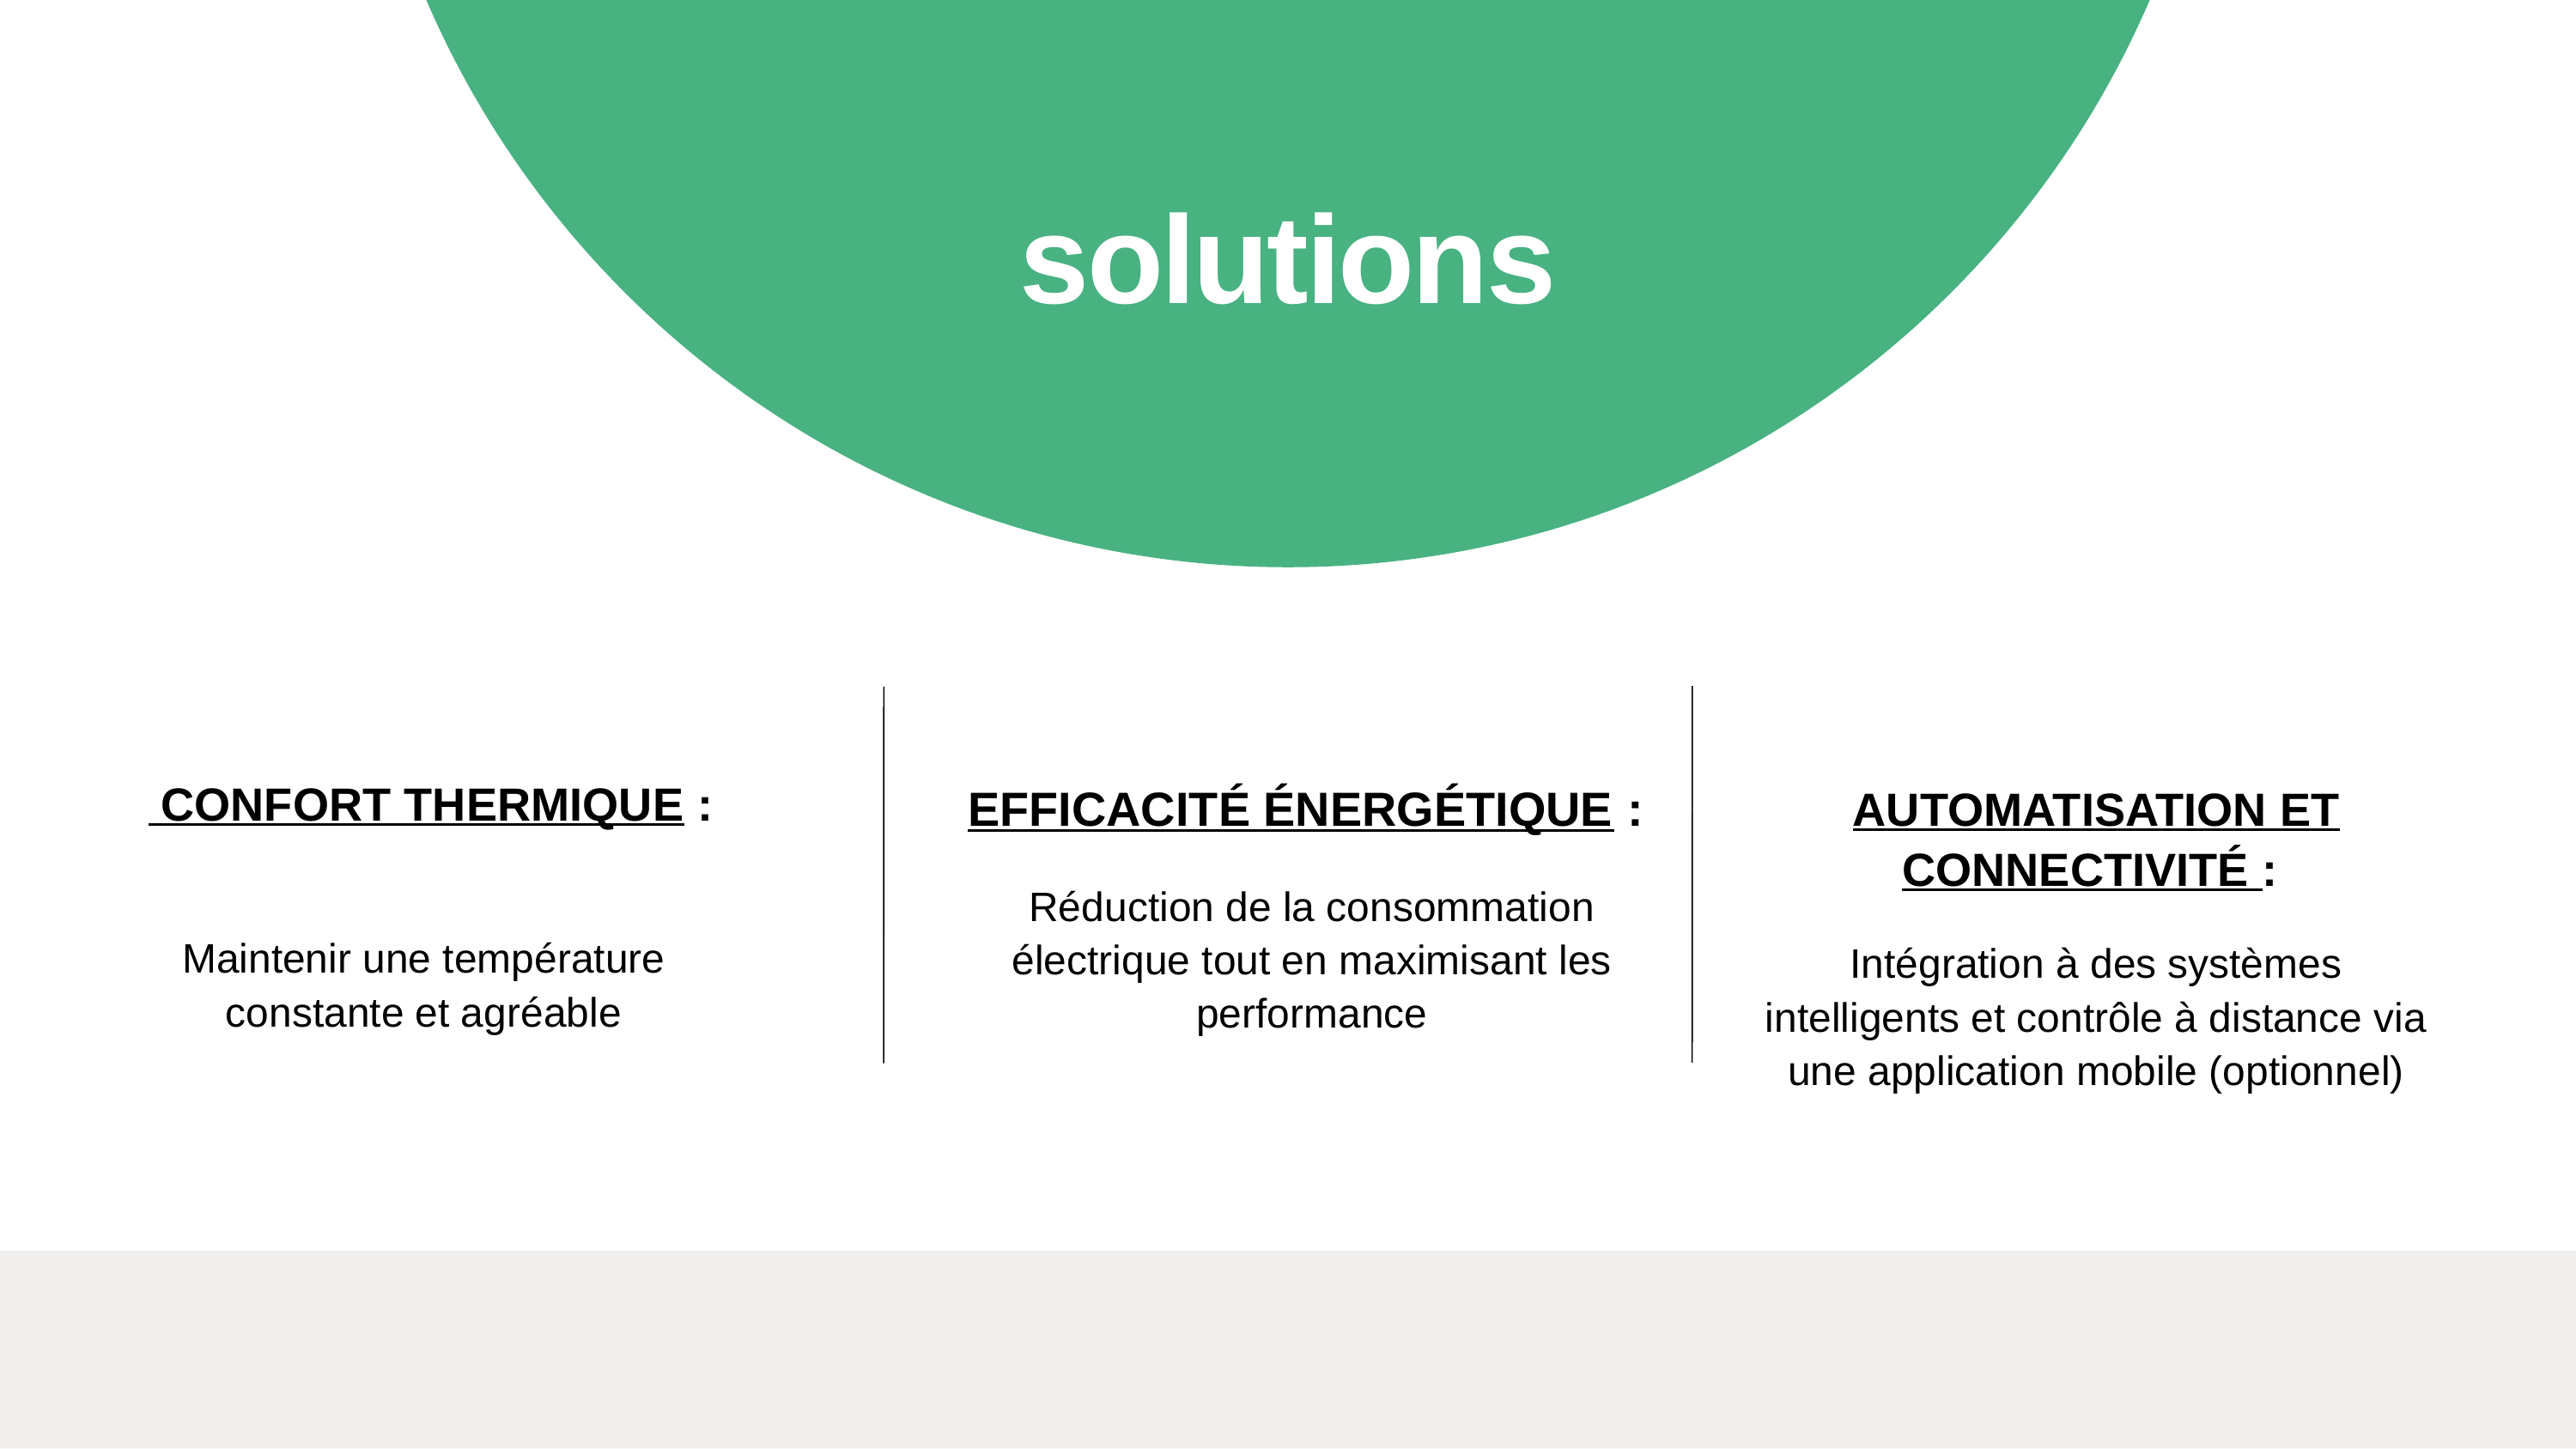

solutions

   CONFORT THERMIQUE :

Maintenir une température constante et agréable
EFFICACITÉ ÉNERGÉTIQUE :
Réduction de la consommation électrique tout en maximisant les performance
AUTOMATISATION ET CONNECTIVITÉ :
Intégration à des systèmes intelligents et contrôle à distance via une application mobile (optionnel)